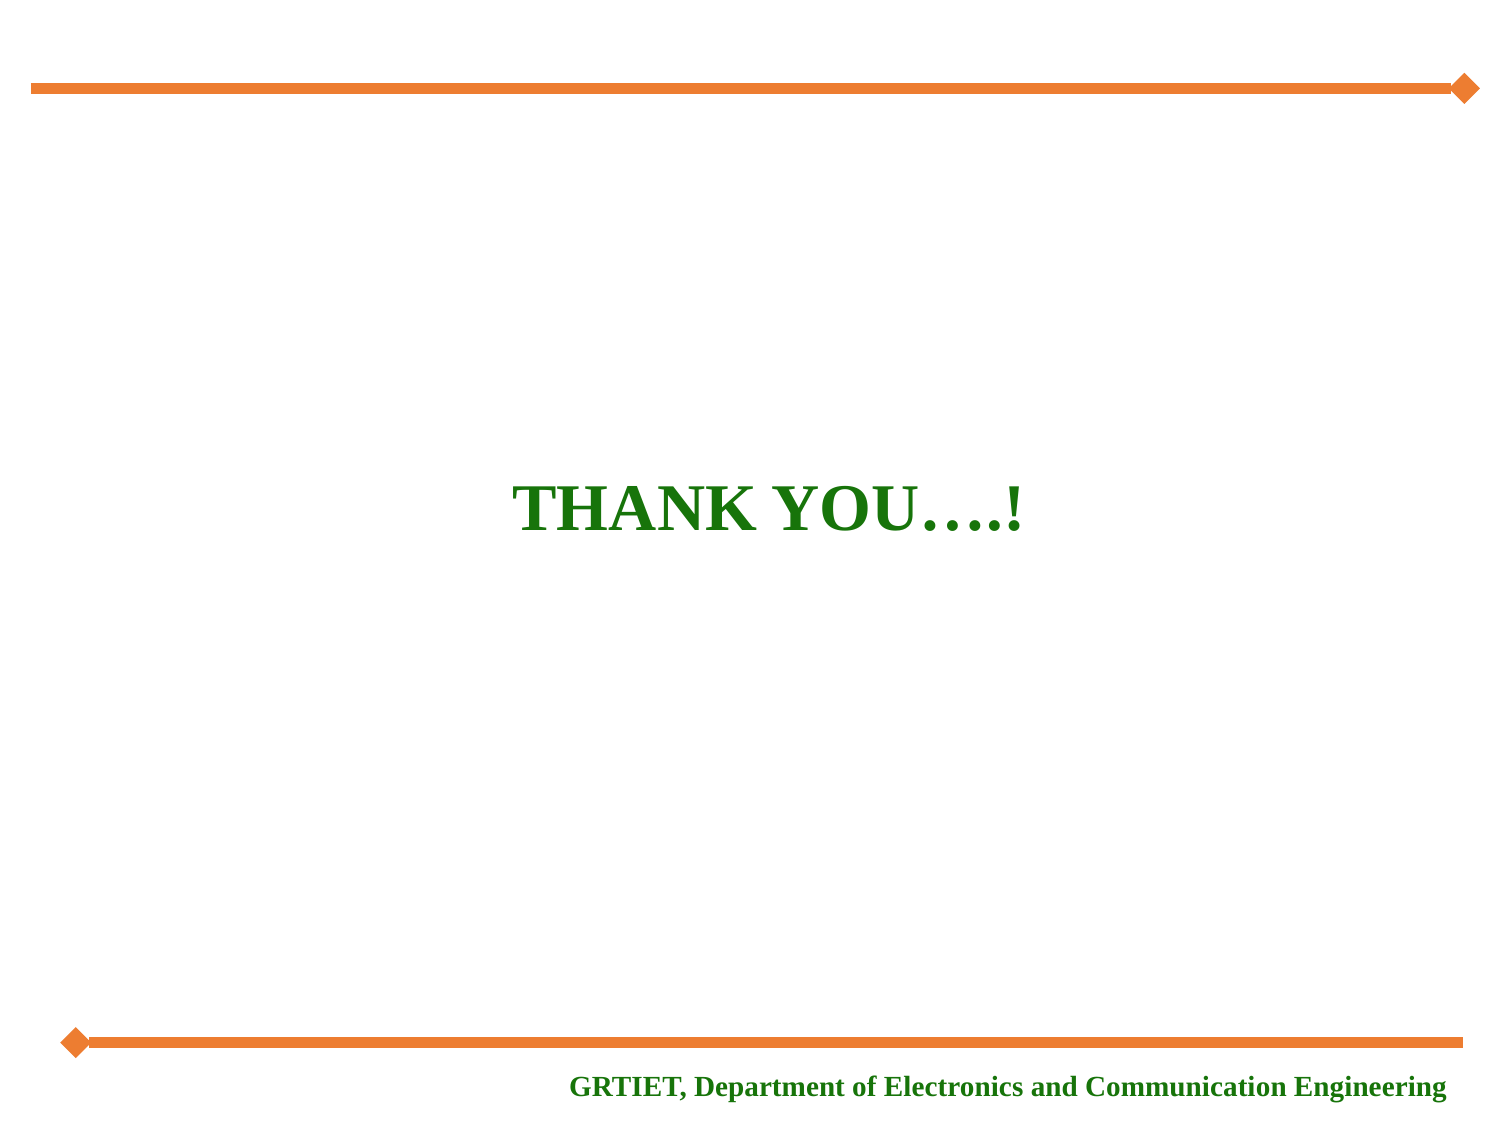

THANK YOU….!
GRTIET, Department of Electronics and Communication Engineering